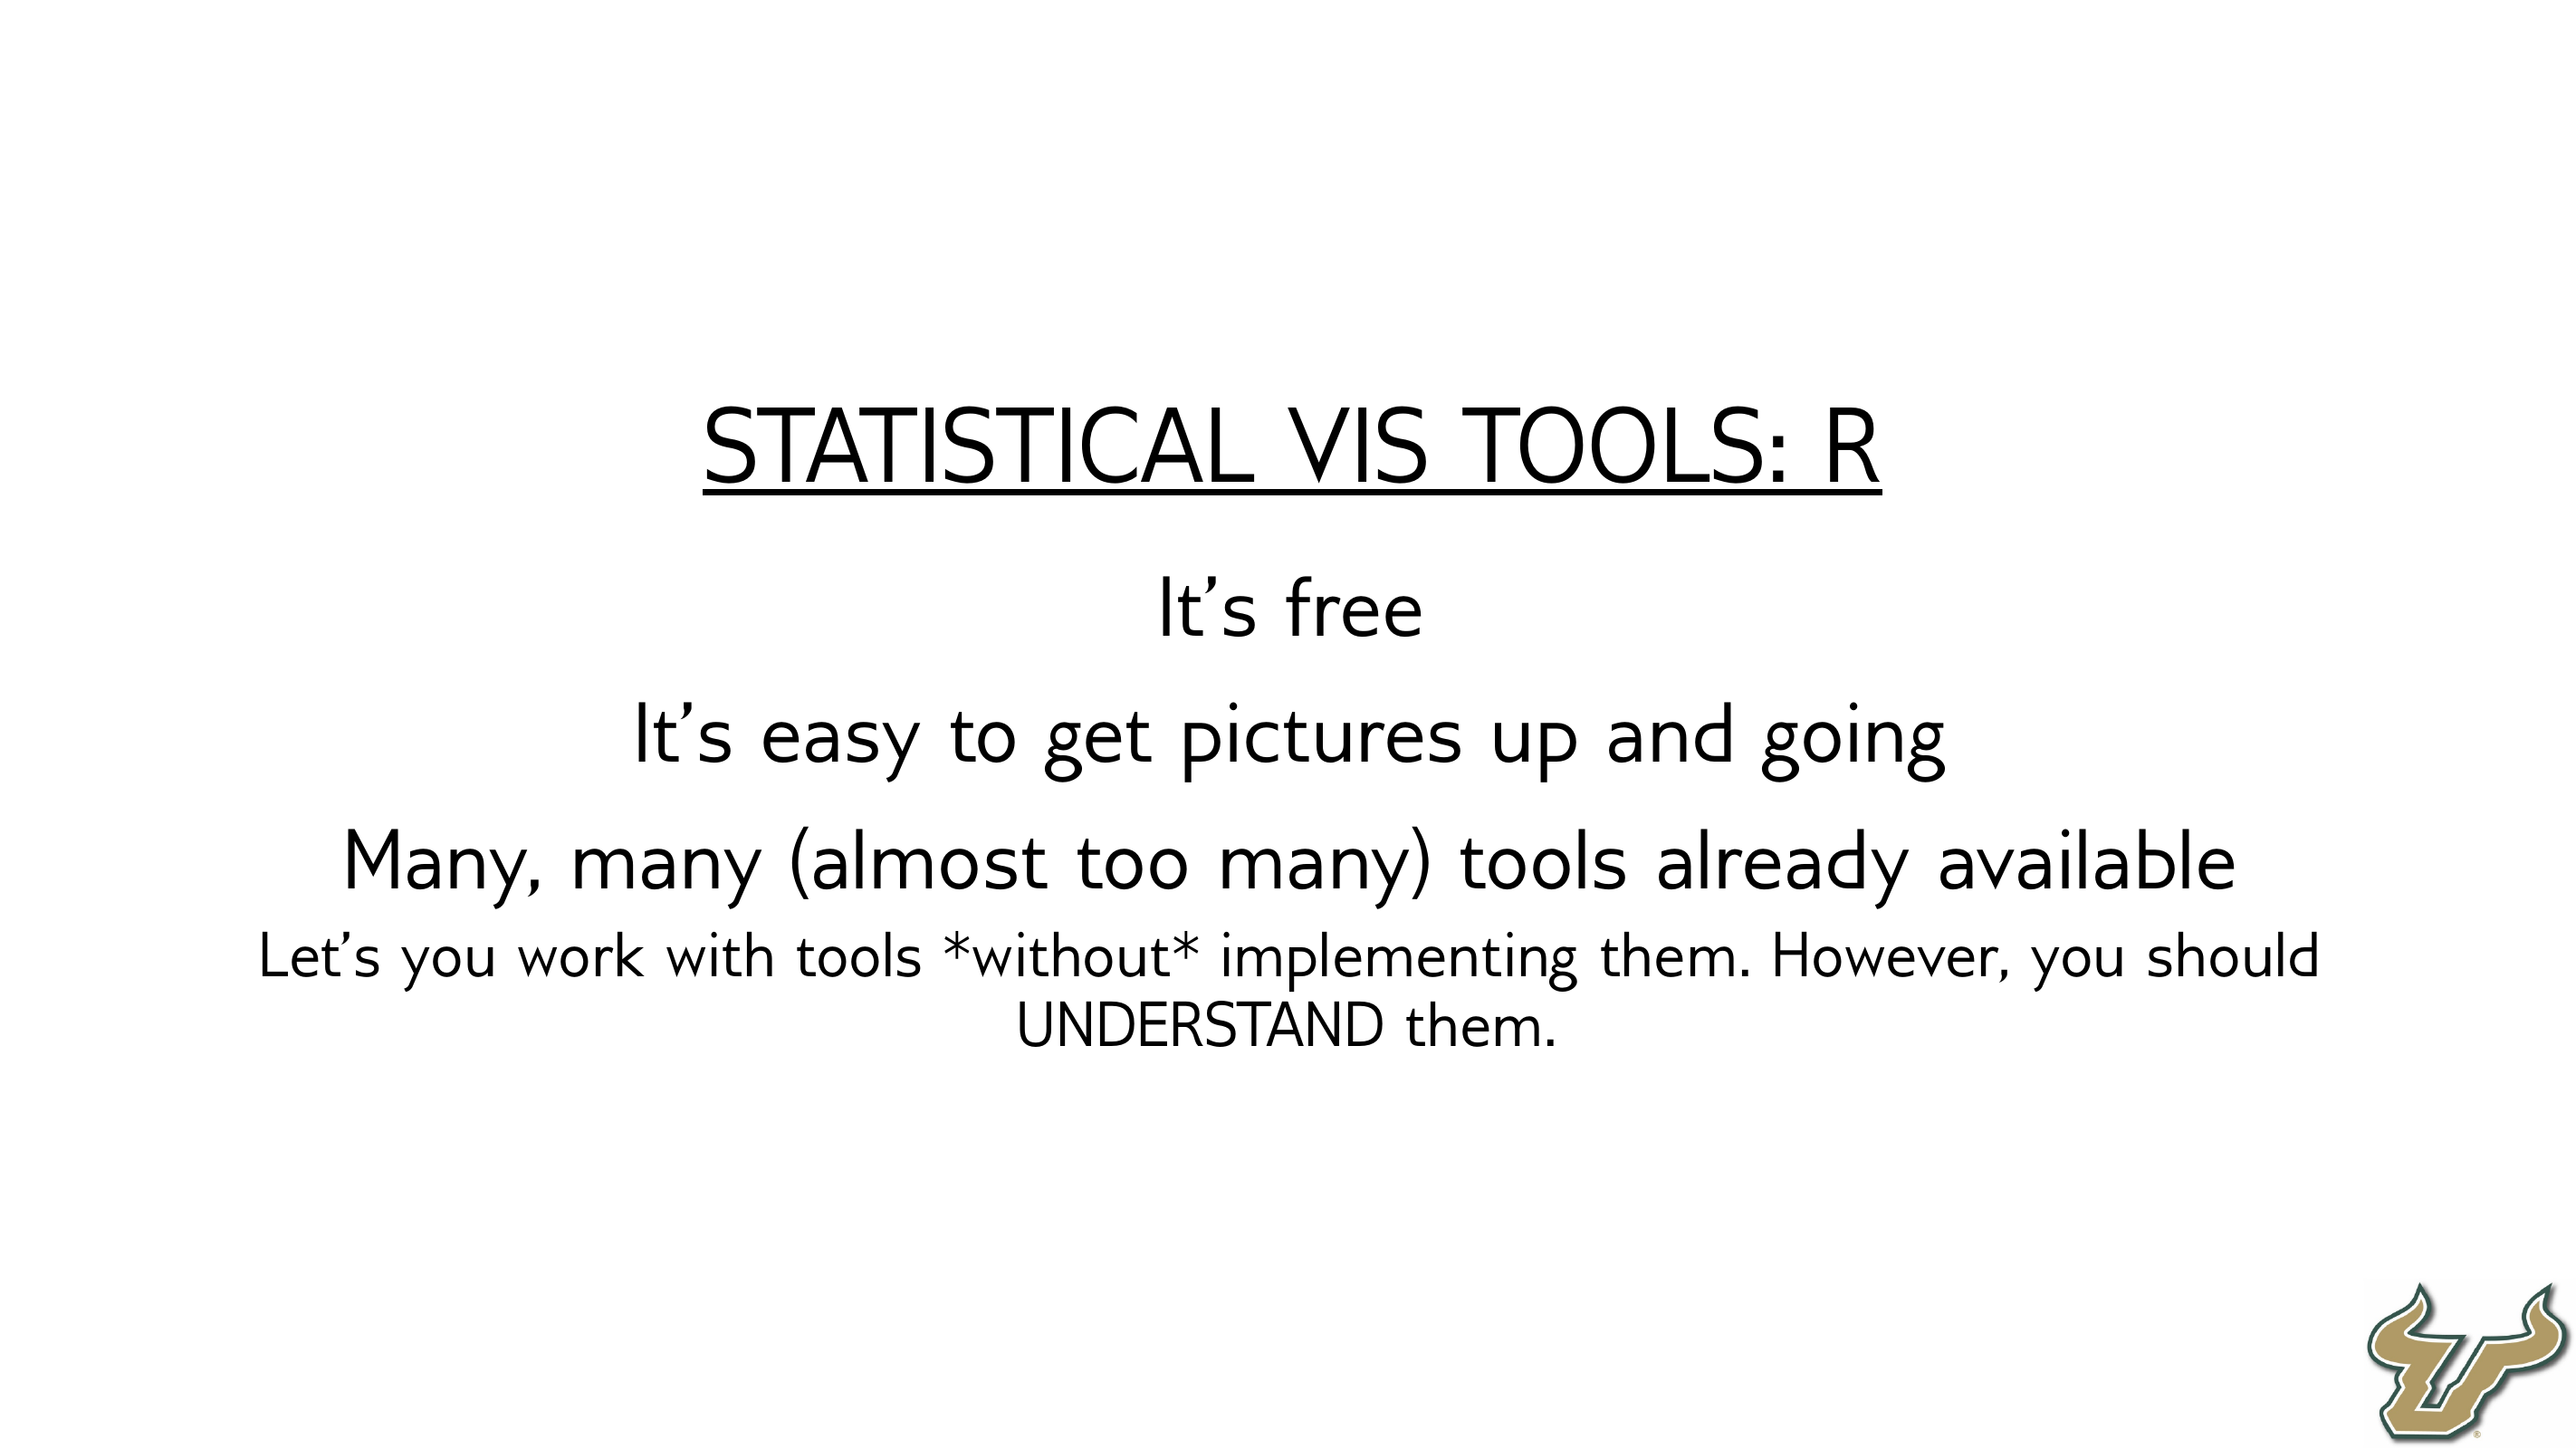

Statistical Vis Tools: R
It’s free
It’s easy to get pictures up and going
Many, many (almost too many) tools already available
Let’s you work with tools *without* implementing them. However, you should UNDERSTAND them.